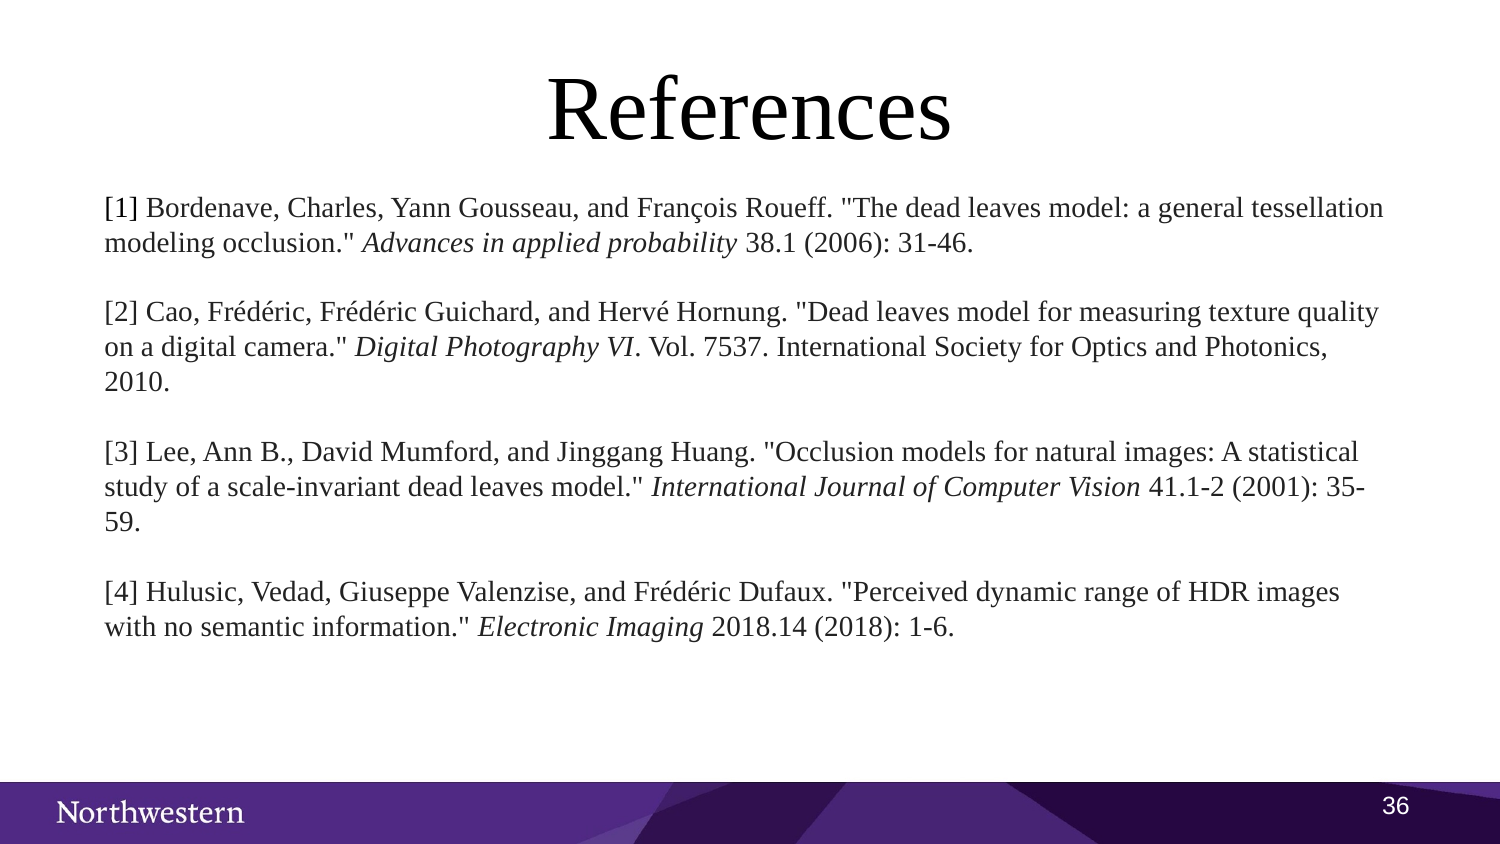

# References
[1] Bordenave, Charles, Yann Gousseau, and François Roueff. "The dead leaves model: a general tessellation modeling occlusion." Advances in applied probability 38.1 (2006): 31-46.

[2] Cao, Frédéric, Frédéric Guichard, and Hervé Hornung. "Dead leaves model for measuring texture quality on a digital camera." Digital Photography VI. Vol. 7537. International Society for Optics and Photonics, 2010.

[3] Lee, Ann B., David Mumford, and Jinggang Huang. "Occlusion models for natural images: A statistical study of a scale-invariant dead leaves model." International Journal of Computer Vision 41.1-2 (2001): 35-59.

[4] Hulusic, Vedad, Giuseppe Valenzise, and Frédéric Dufaux. "Perceived dynamic range of HDR images with no semantic information." Electronic Imaging 2018.14 (2018): 1-6.
36